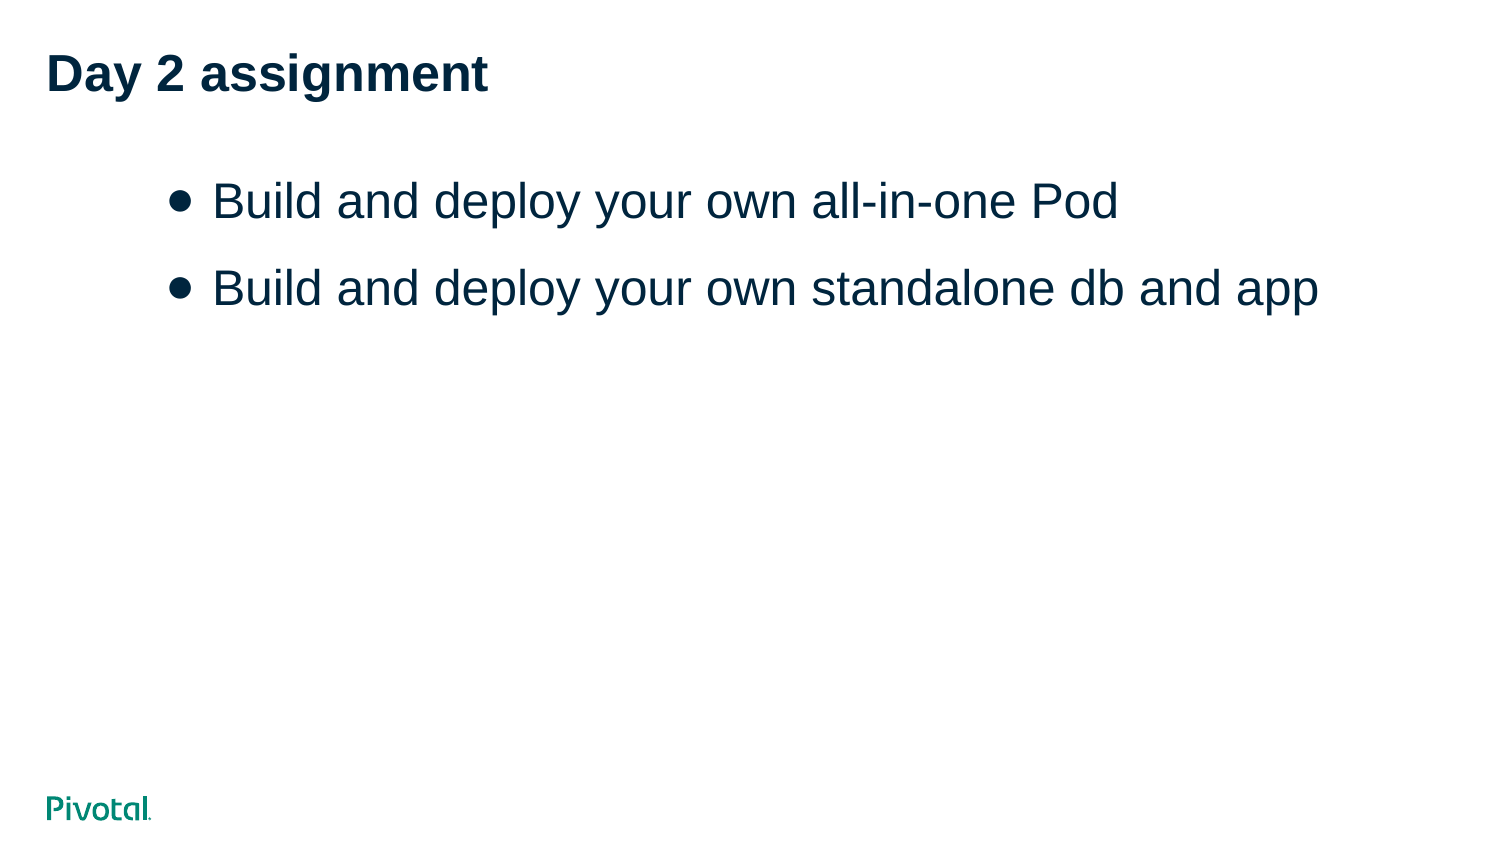

# Day 2 assignment
Build and deploy your own all-in-one Pod
Build and deploy your own standalone db and app